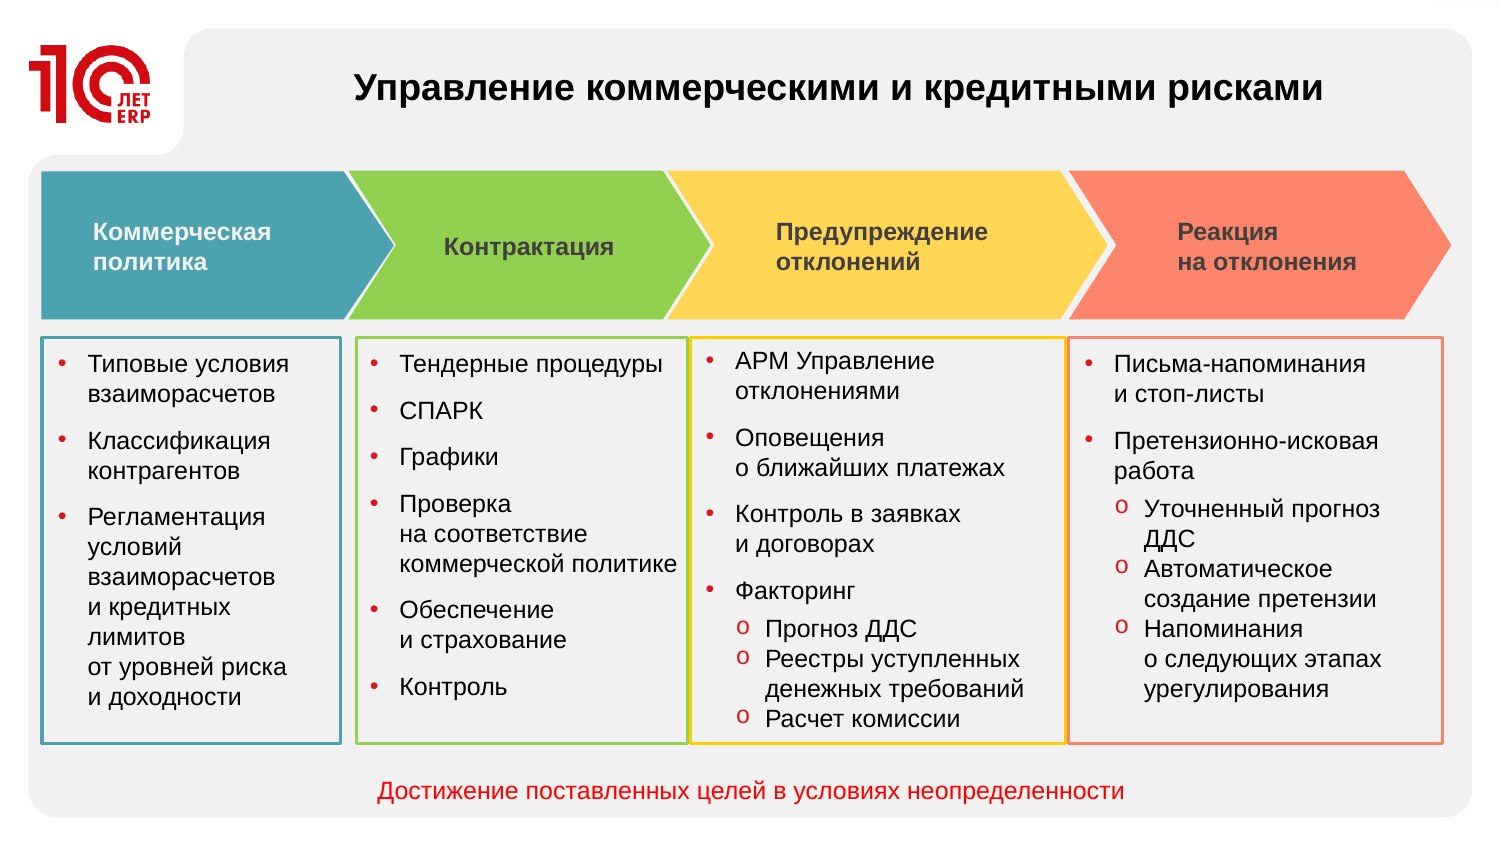

# Управление коммерческими и кредитными рисками

Контрактация
Предупреждение отклонений
Реакция
на отклонения
Коммерческая политика

АРМ Управление отклонениями
Оповещения
о ближайших платежах
Контроль в заявках
и договорах
Факторинг
Прогноз ДДС
Реестры уступленных денежных требований
Расчет комиссии

Письма-напоминания
и стоп-листы
Претензионно-исковая работа
Уточненный прогноз ДДС
Автоматическое создание претензии
Напоминания
о следующих этапах урегулирования
Типовые условия взаиморасчетов
Классификация контрагентов
Регламентация условий взаиморасчетов
и кредитных лимитов
от уровней риска
и доходности
Тендерные процедуры
СПАРК
Графики
Проверка
на соответствие коммерческой политике
Обеспечение
и страхование
Контроль
Достижение поставленных целей в условиях неопределенности